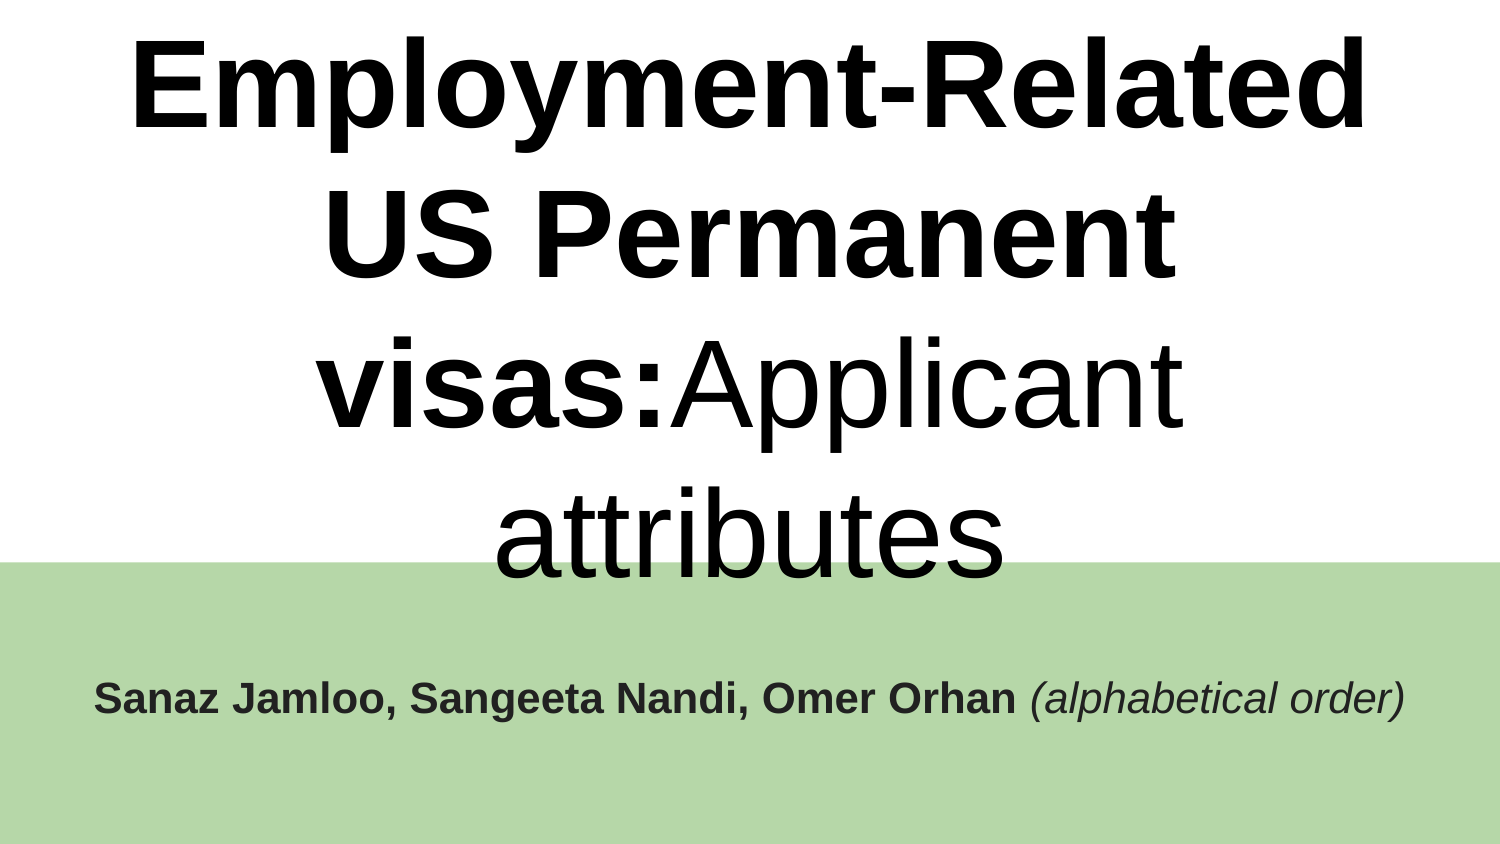

# Employment-Related US Permanent visas:Applicant attributes
Sanaz Jamloo, Sangeeta Nandi, Omer Orhan (alphabetical order)